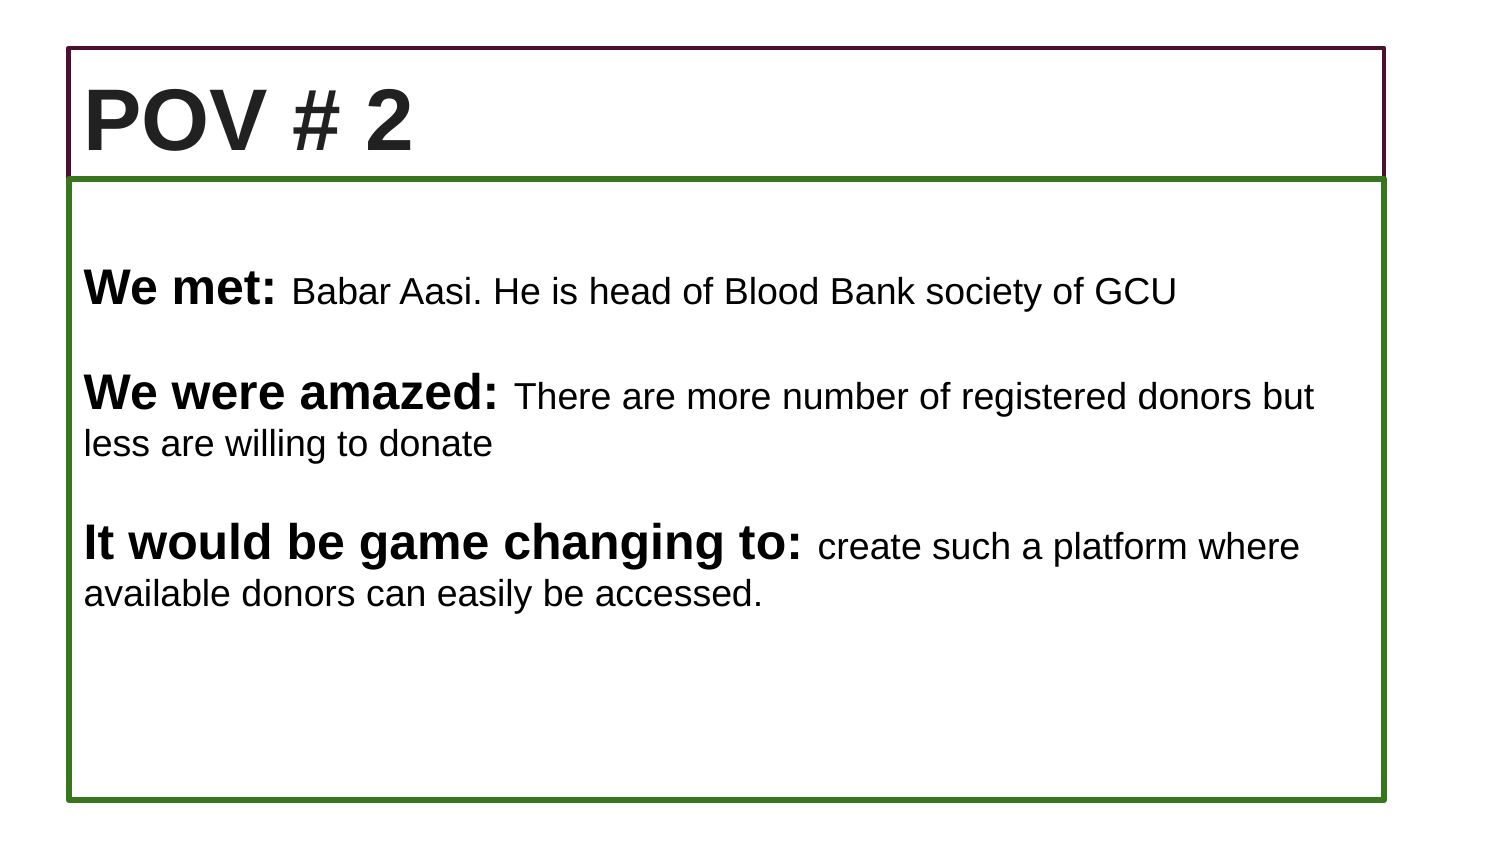

# POV # 2

We met: Babar Aasi. He is head of Blood Bank society of GCU

We were amazed: There are more number of registered donors but less are willing to donate

It would be game changing to: create such a platform where available donors can easily be accessed.